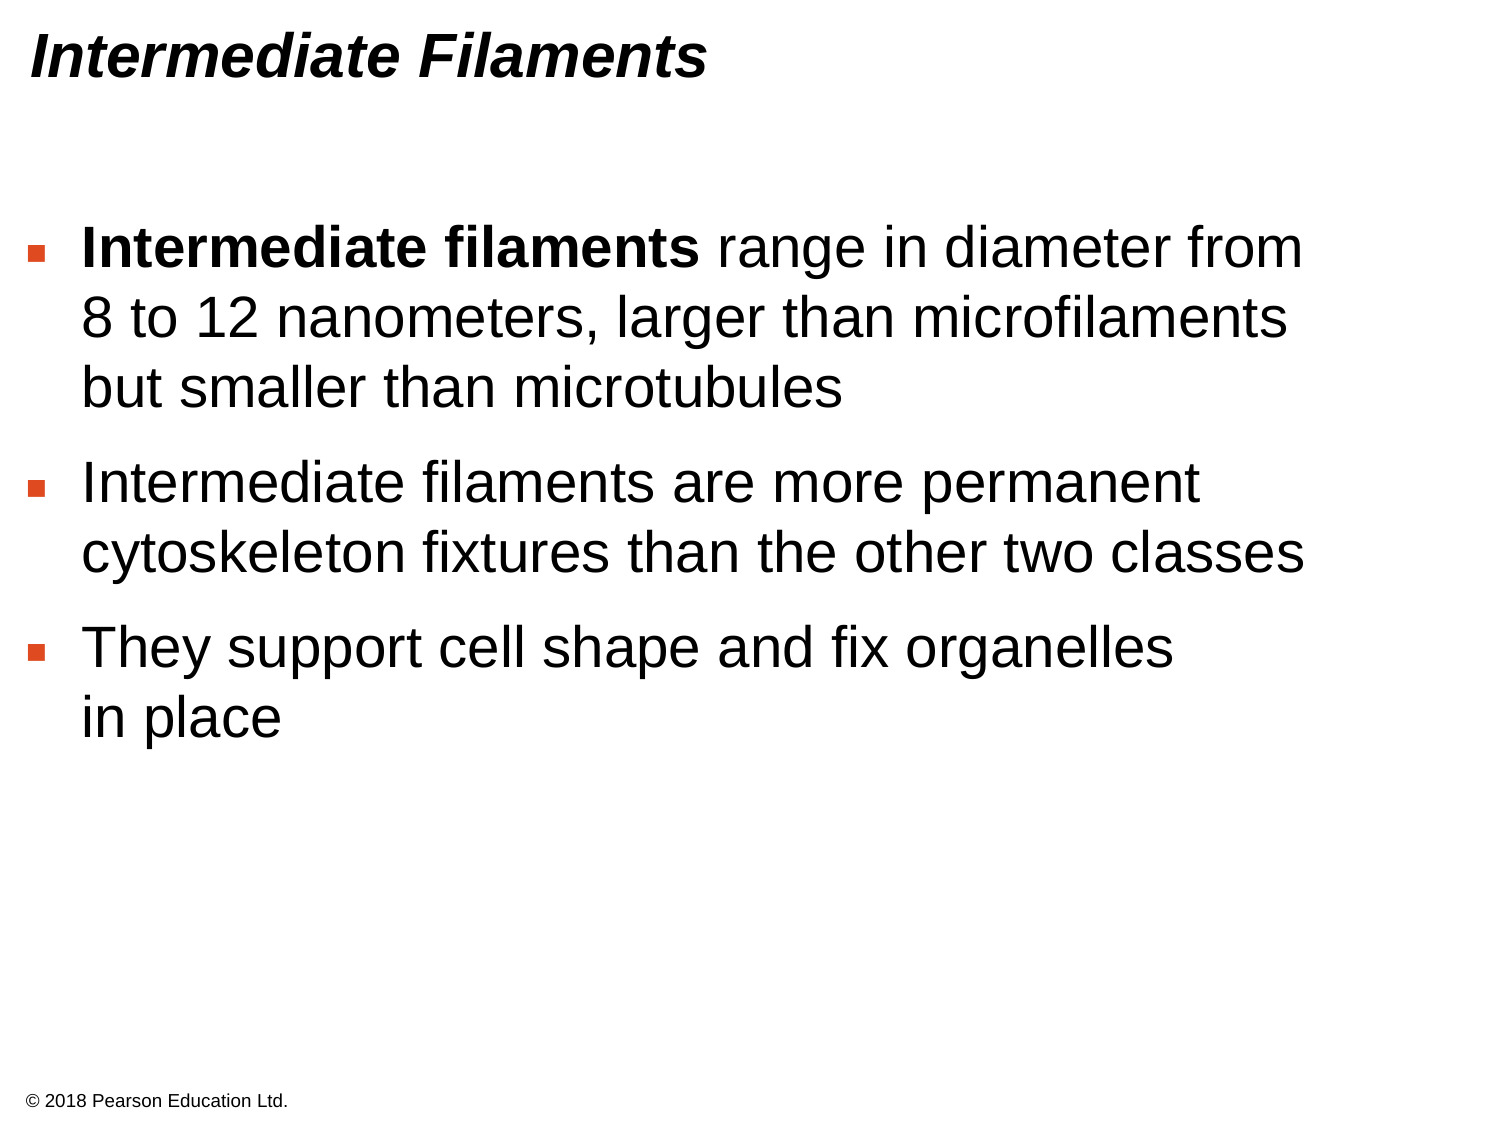

# Intermediate Filaments
Intermediate filaments range in diameter from
8 to 12 nanometers, larger than microfilaments
but smaller than microtubules
Intermediate filaments are more permanent cytoskeleton fixtures than the other two classes
They support cell shape and fix organelles
in place

© 2018 Pearson Education Ltd.